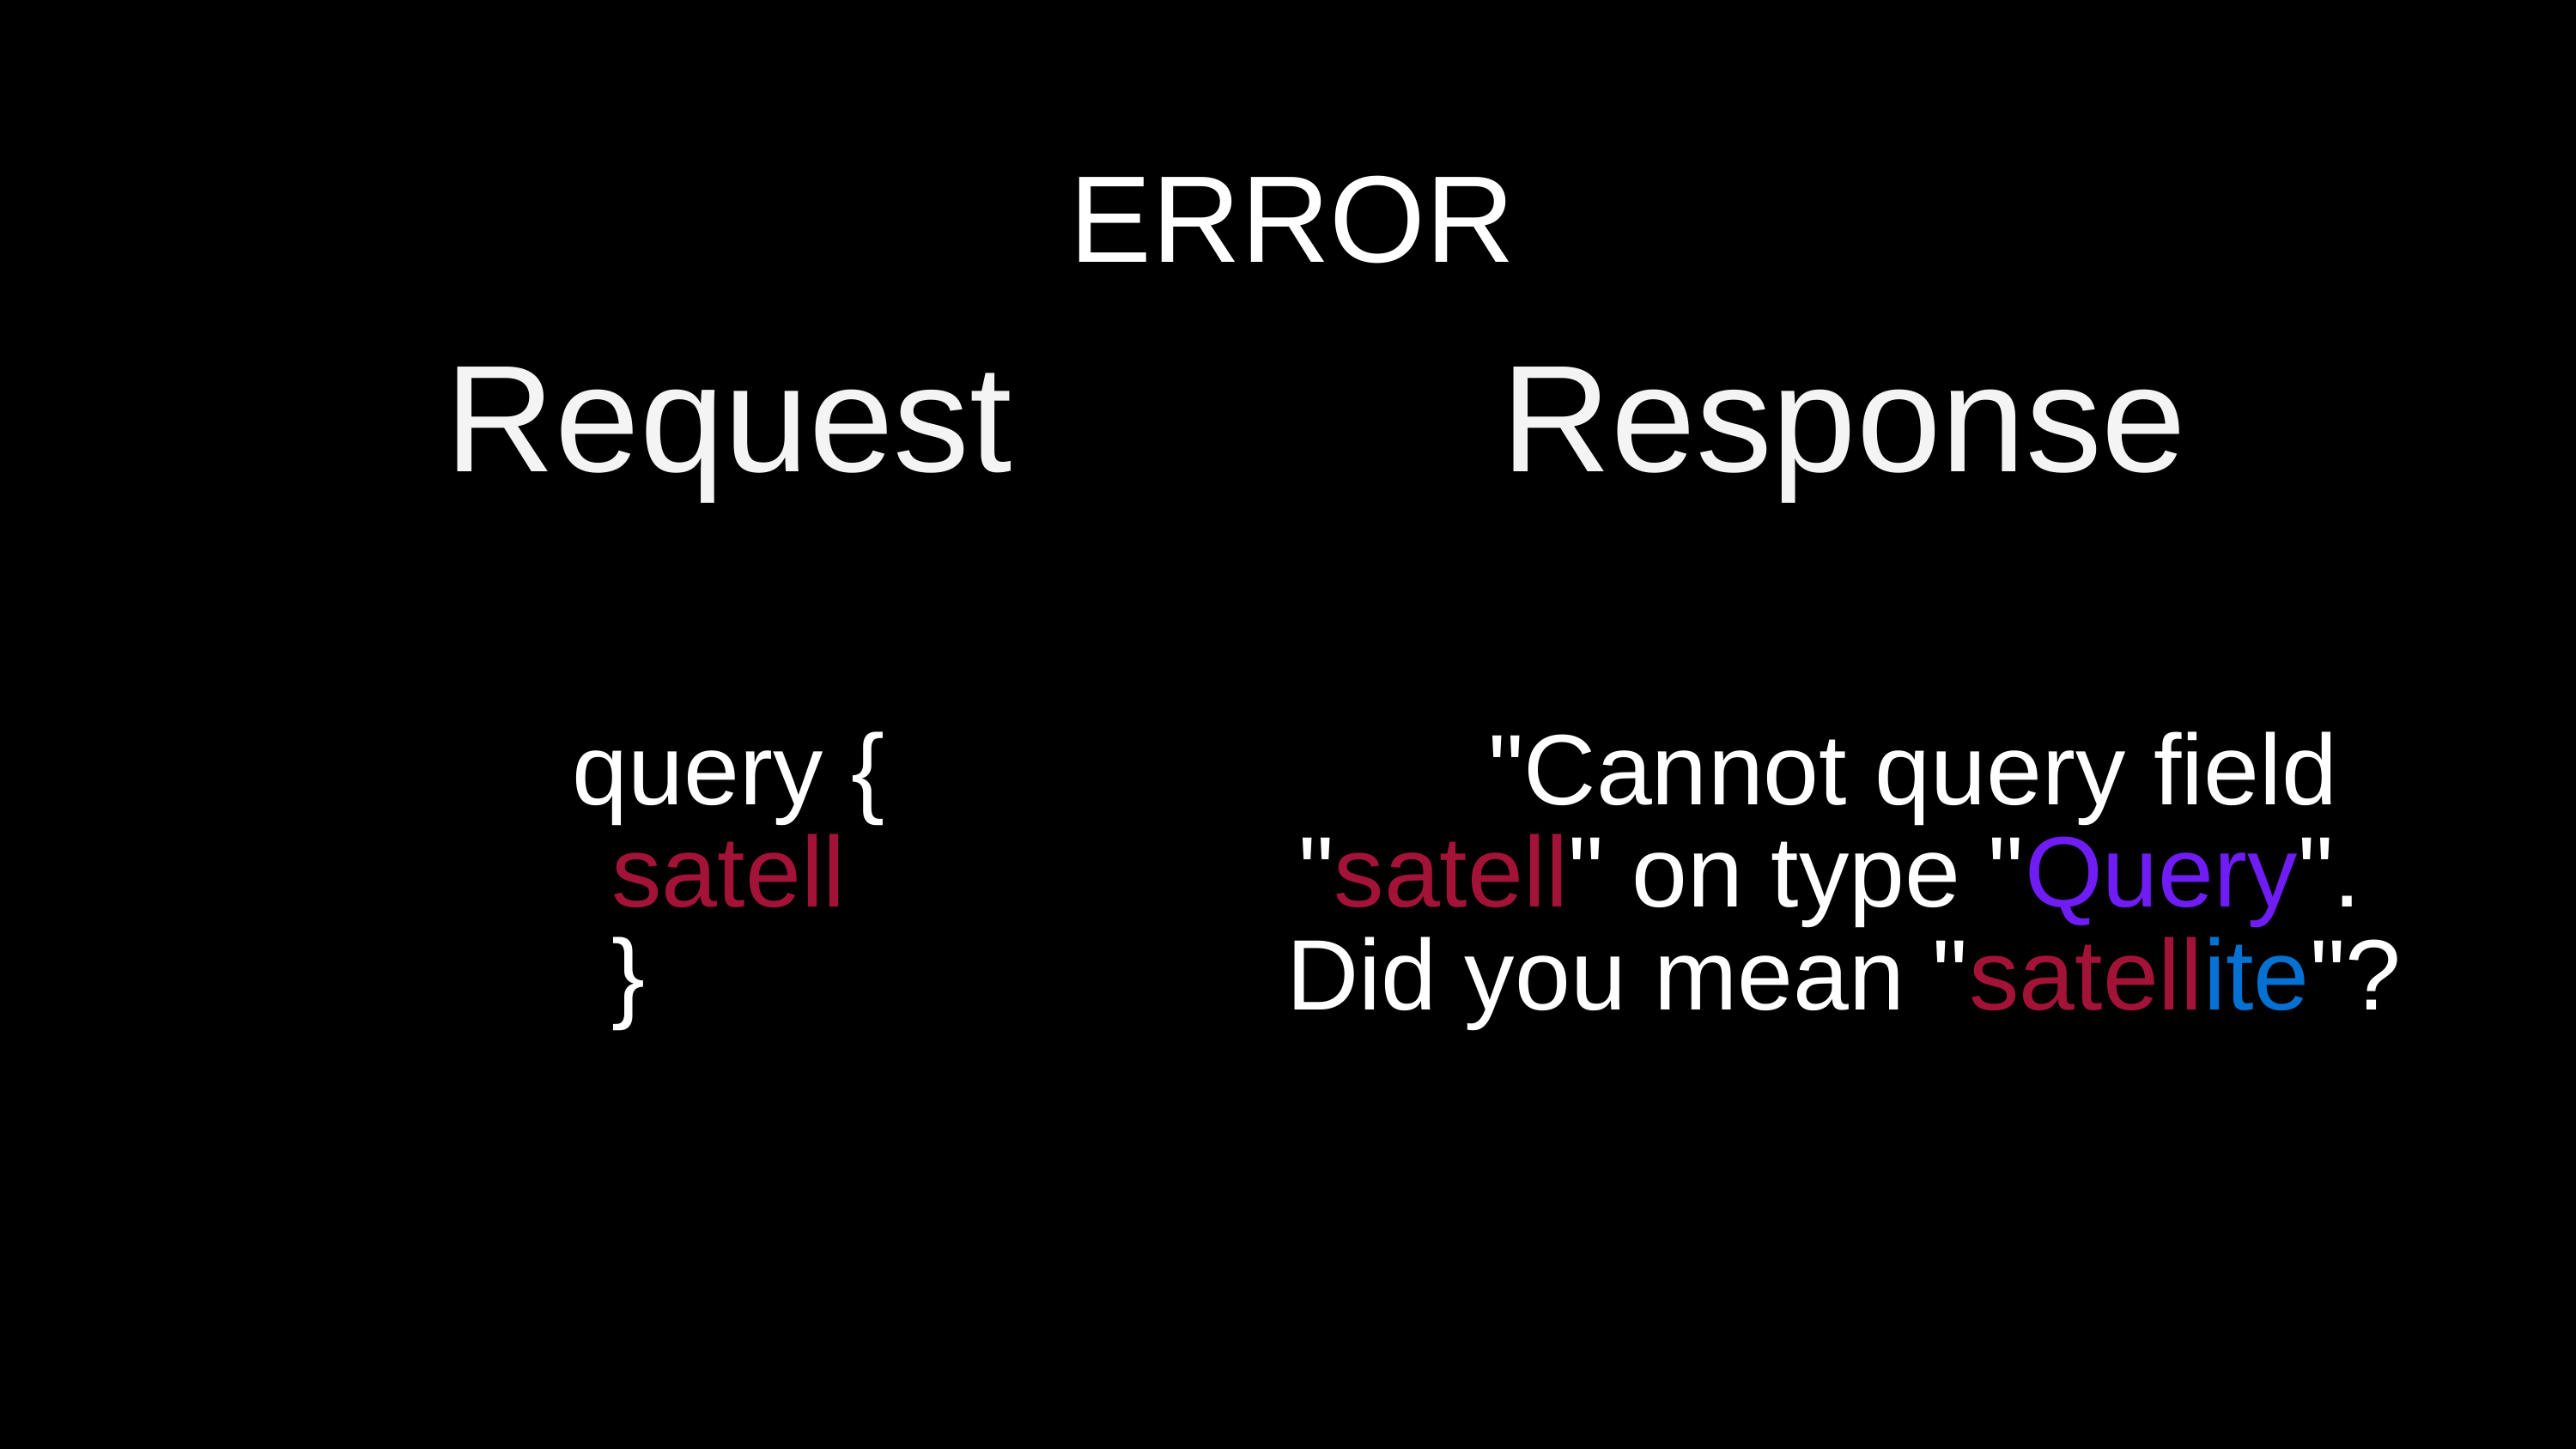

ERROR
Request
Response
query {
  satell
  }
     "Cannot query field "satell" on type "Query".
Did you mean "satellite"?